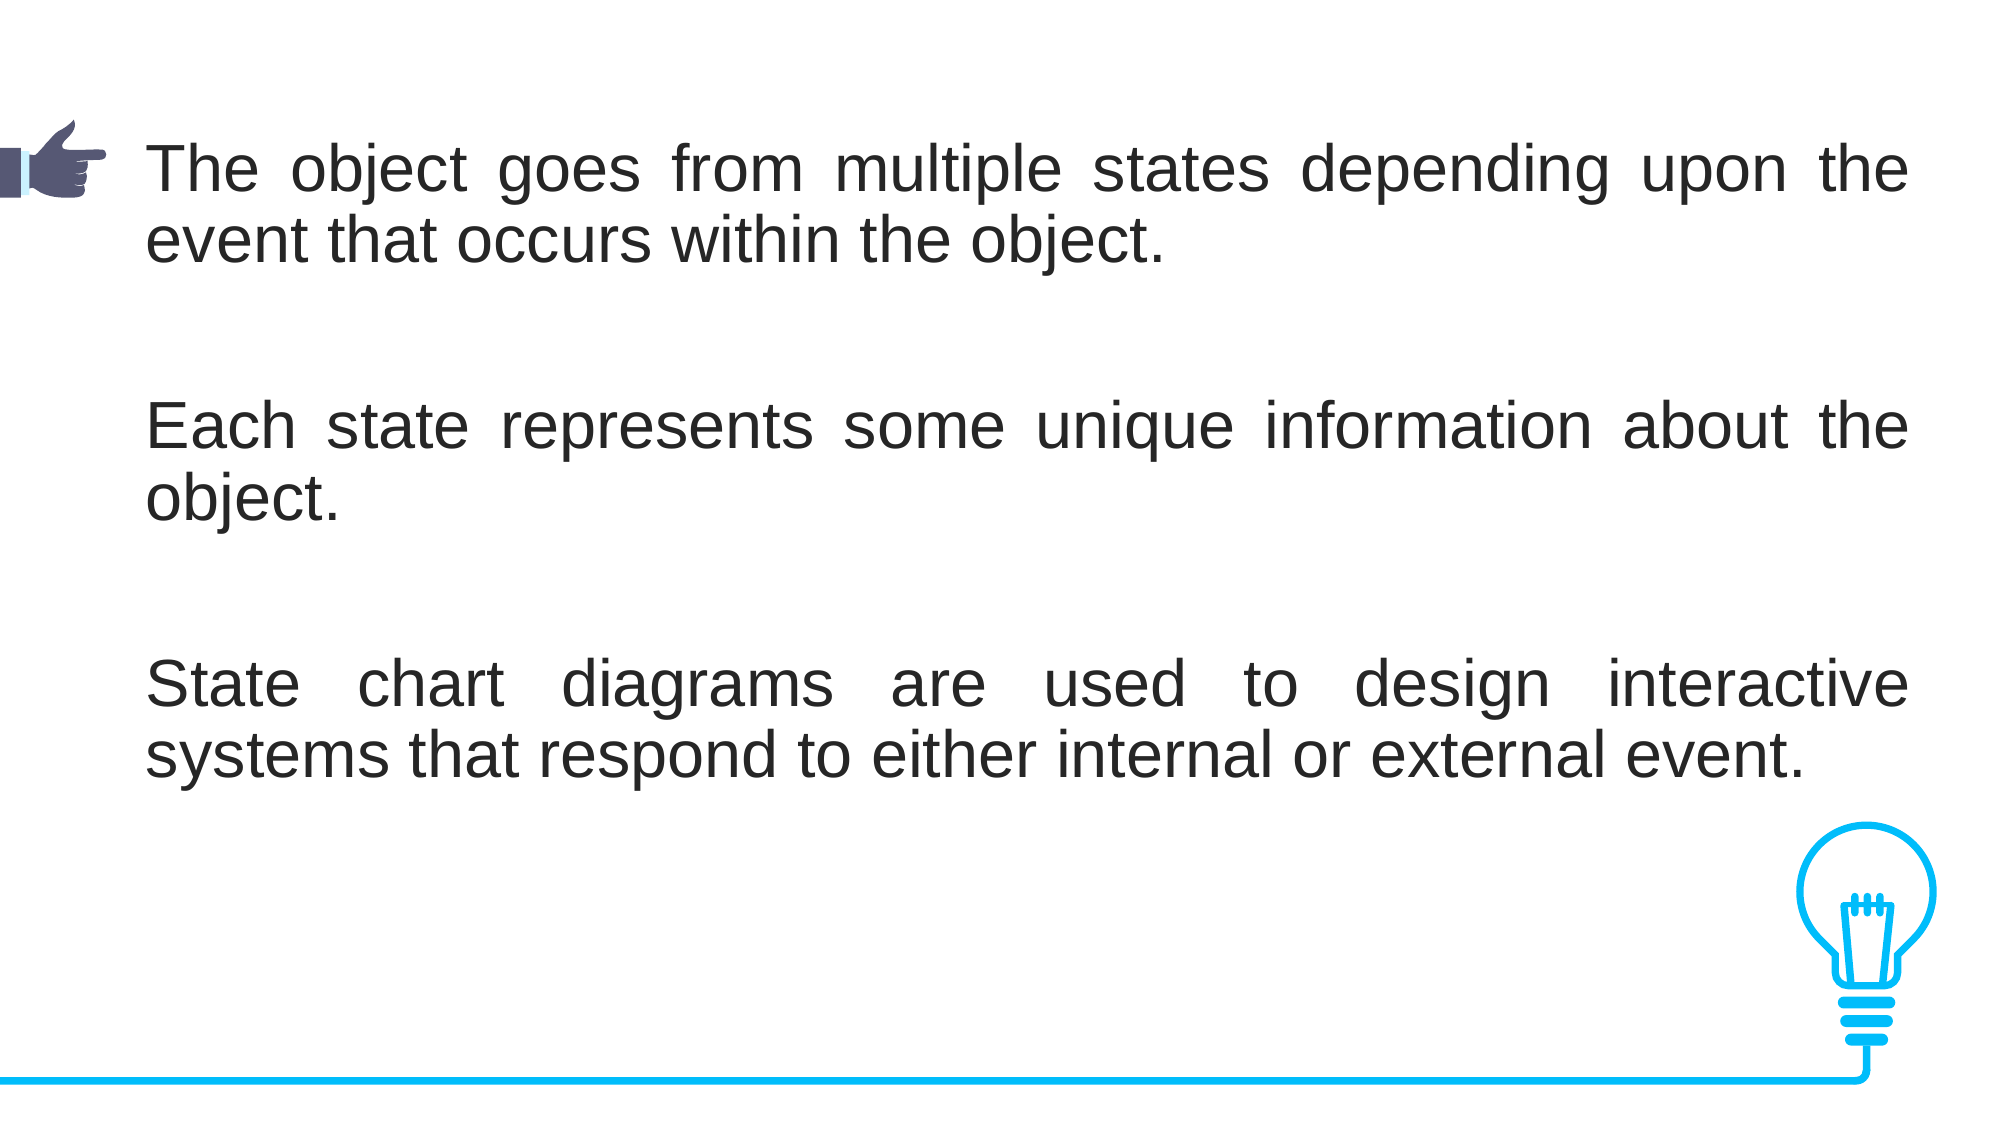

The object goes from multiple states depending upon the event that occurs within the object.

Each state represents some unique information about the object.

State chart diagrams are used to design interactive systems that respond to either internal or external event.